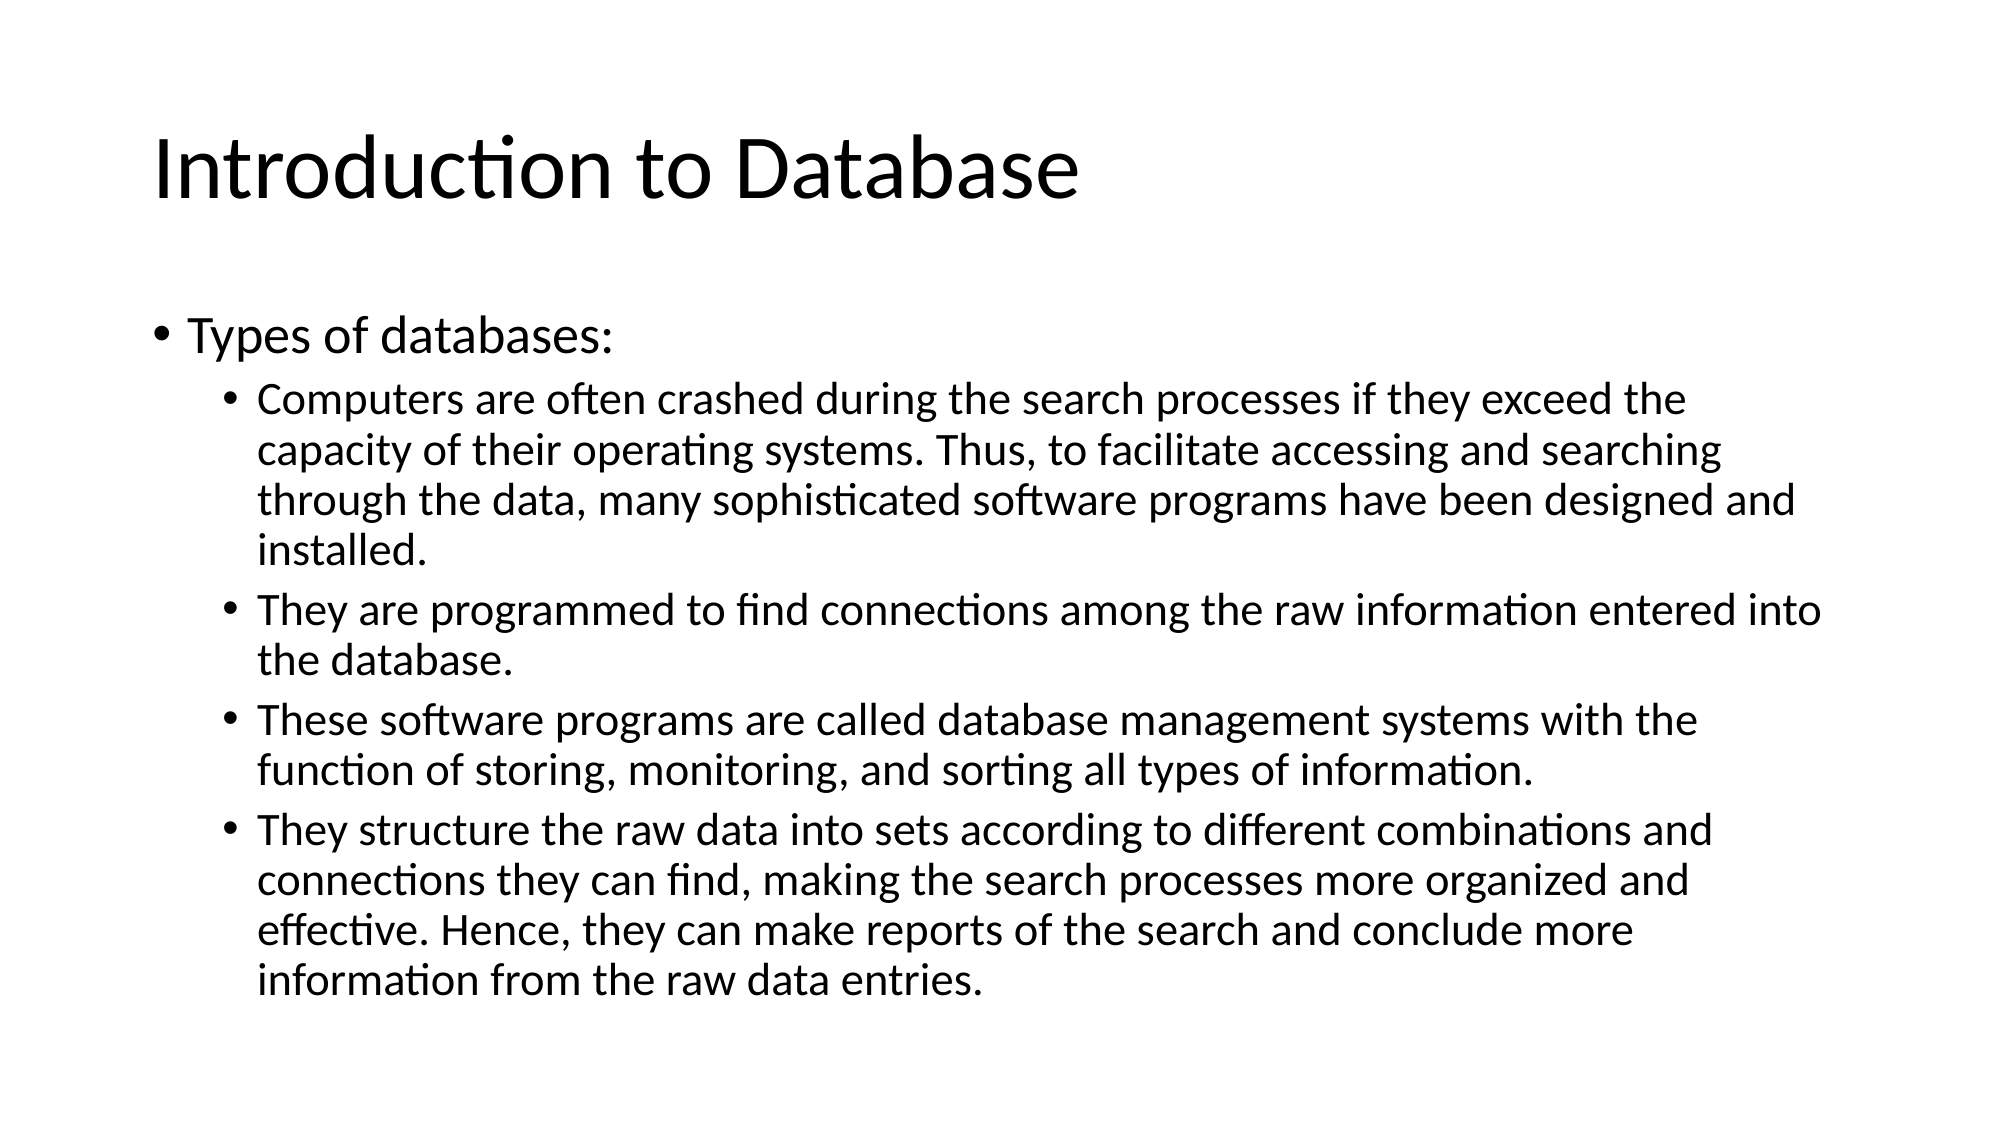

# Introduction to Database
Types of databases:
Computers are often crashed during the search processes if they exceed the capacity of their operating systems. Thus, to facilitate accessing and searching through the data, many sophisticated software programs have been designed and installed.
They are programmed to find connections among the raw information entered into the database.
These software programs are called database management systems with the function of storing, monitoring, and sorting all types of information.
They structure the raw data into sets according to different combinations and connections they can find, making the search processes more organized and effective. Hence, they can make reports of the search and conclude more information from the raw data entries.